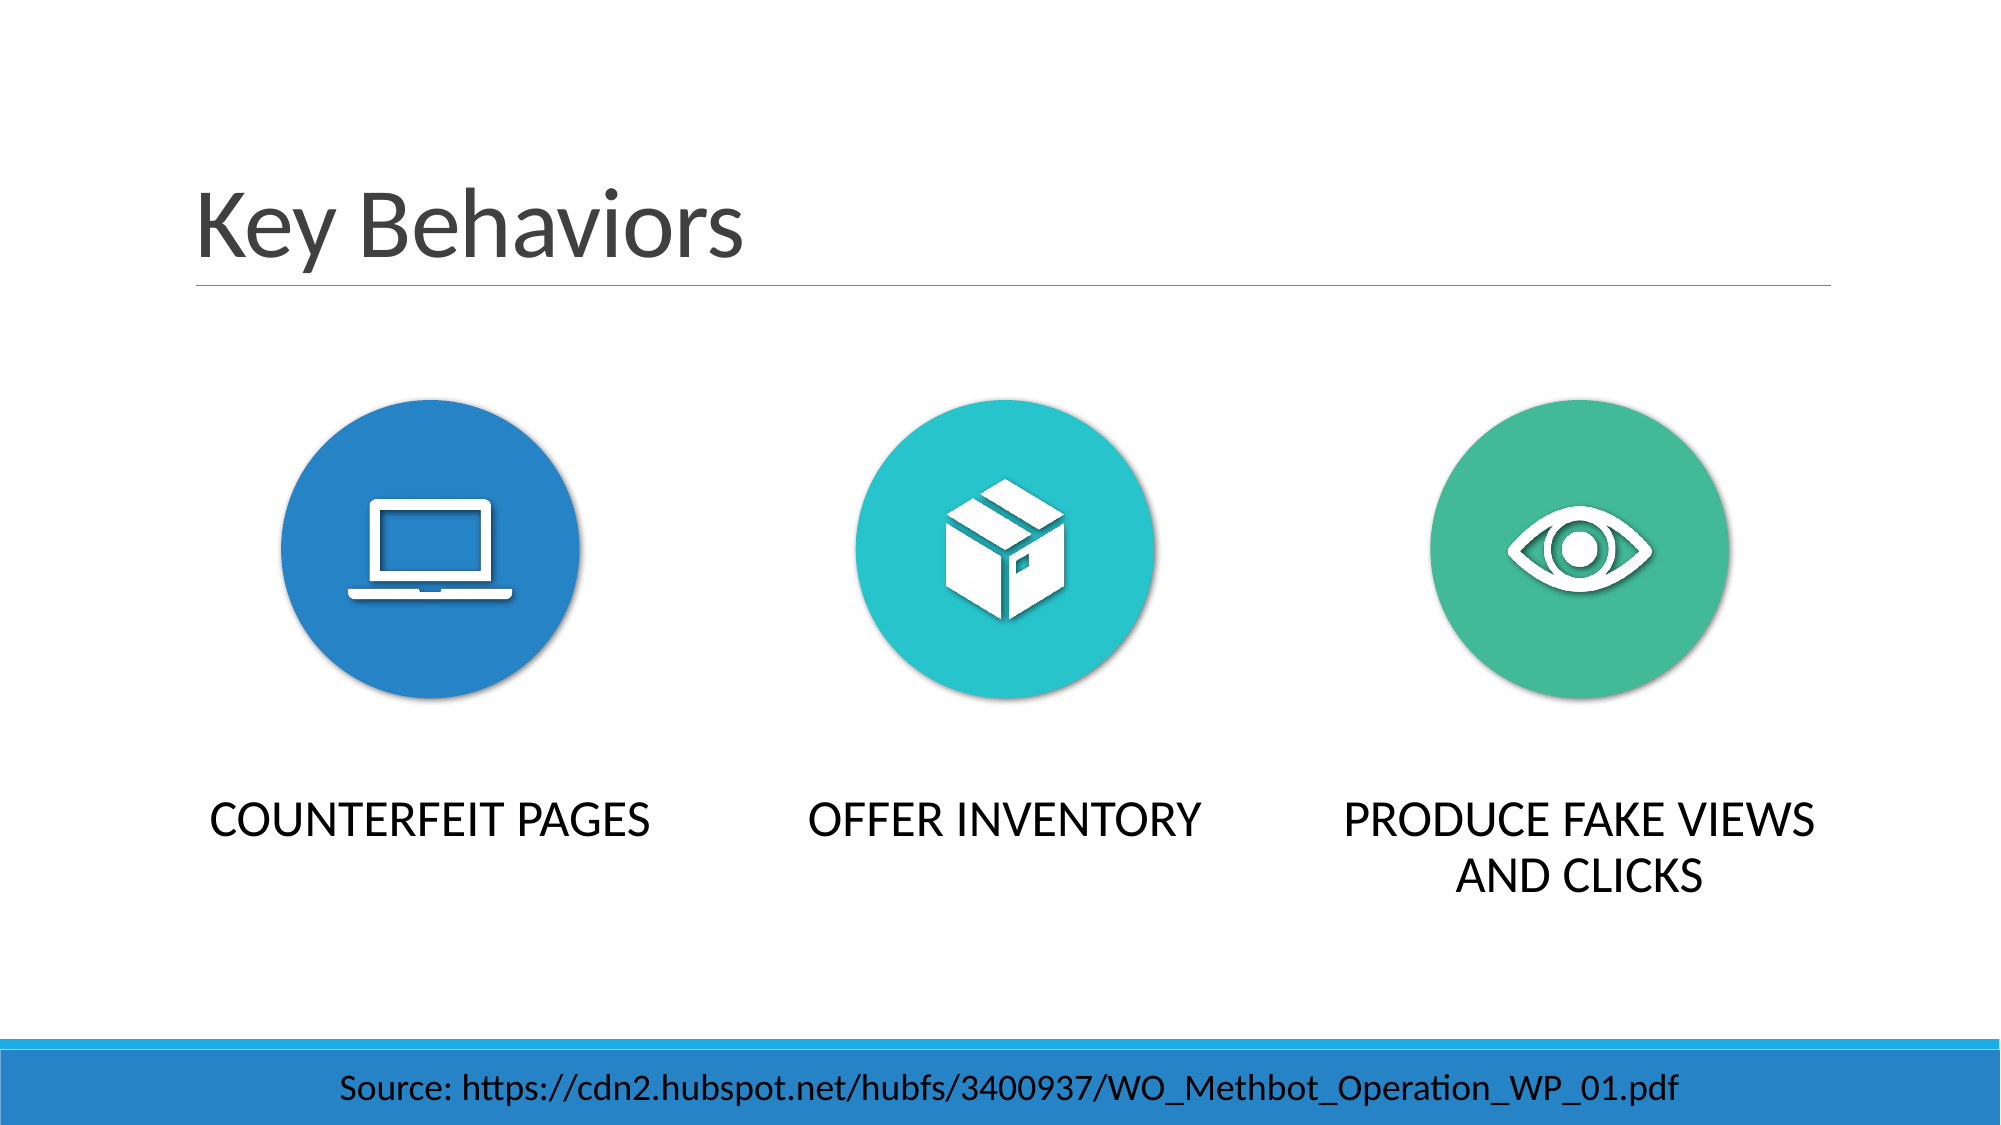

# Key Behaviors
Counterfeit pages
Offer Inventory
Produce Fake views and clicks
Source: https://cdn2.hubspot.net/hubfs/3400937/WO_Methbot_Operation_WP_01.pdf